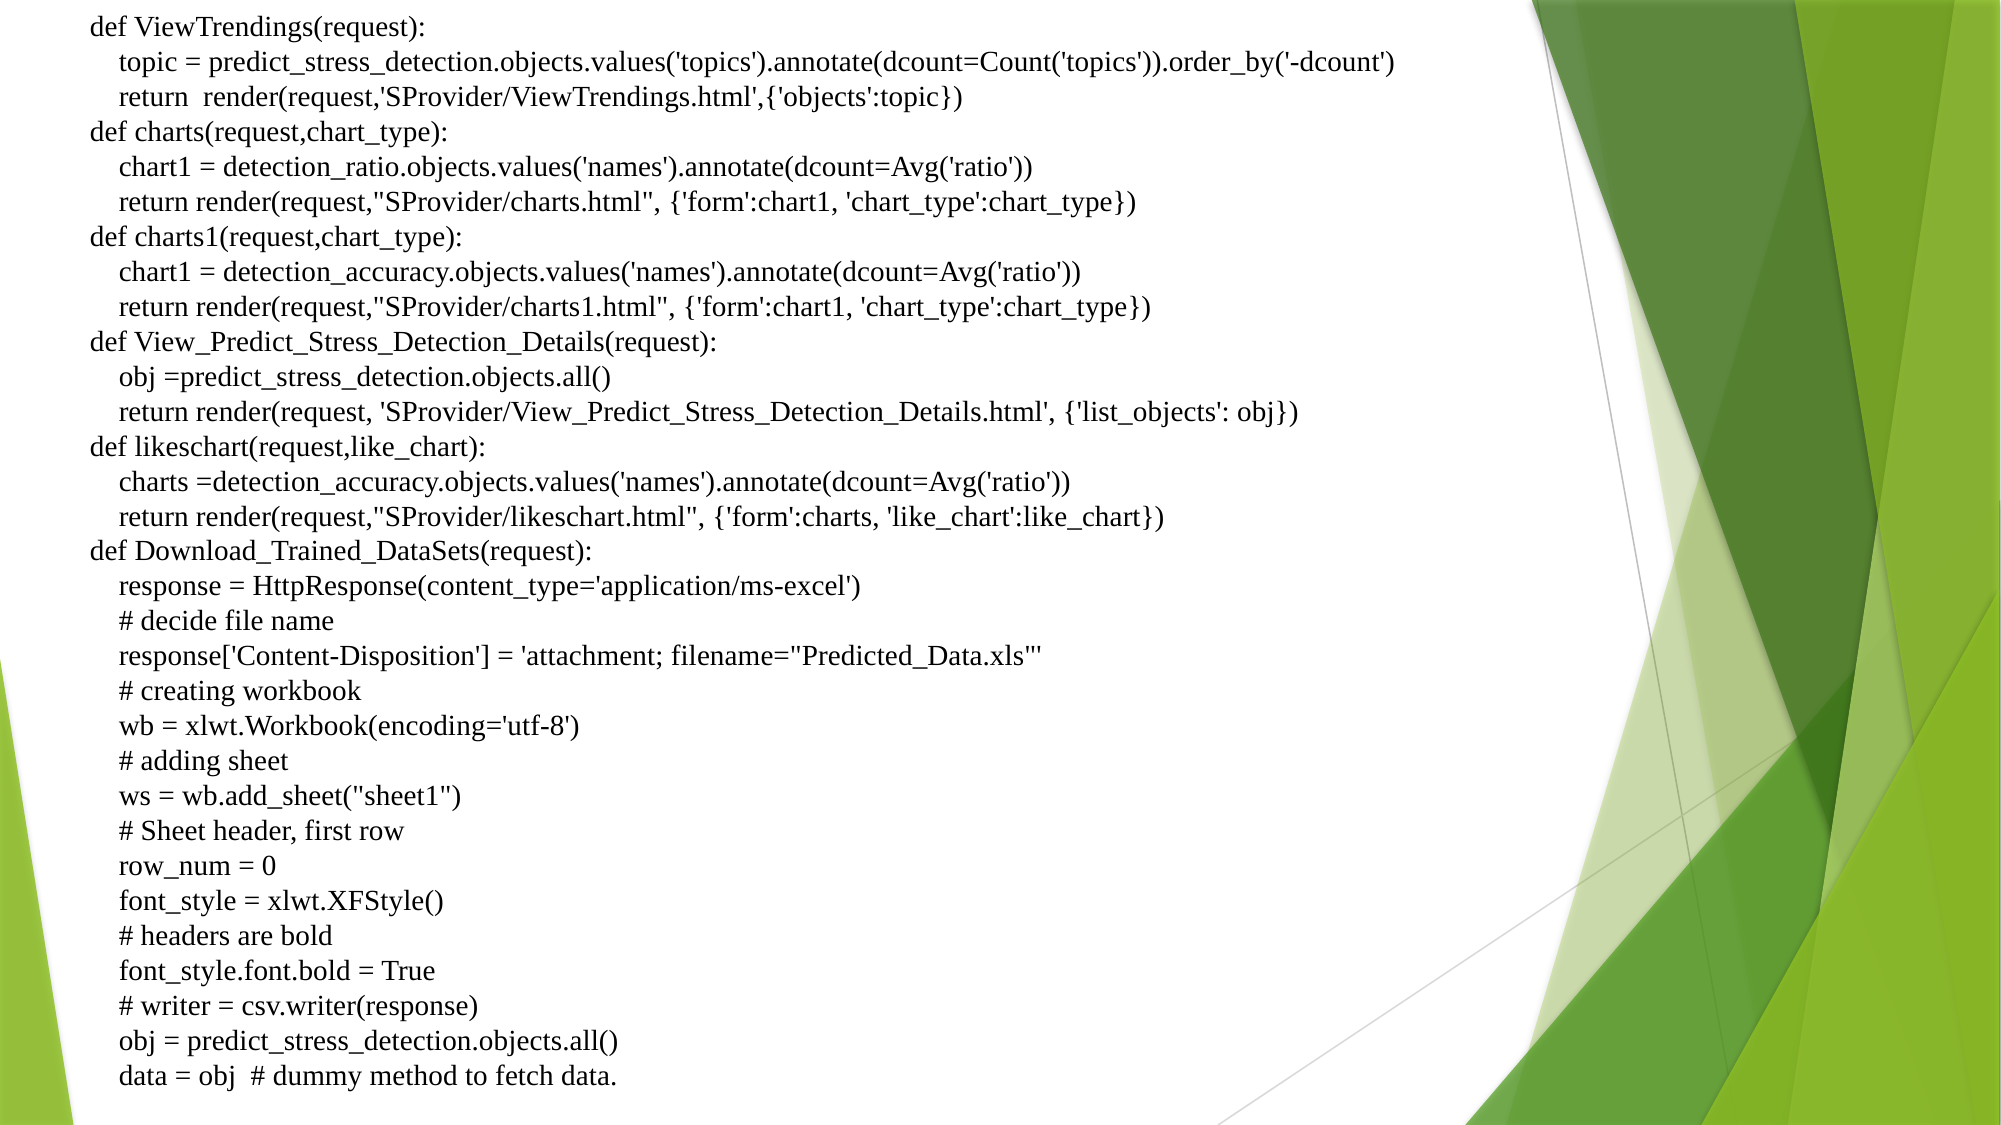

def ViewTrendings(request):
    topic = predict_stress_detection.objects.values('topics').annotate(dcount=Count('topics')).order_by('-dcount')
    return  render(request,'SProvider/ViewTrendings.html',{'objects':topic})
def charts(request,chart_type):
    chart1 = detection_ratio.objects.values('names').annotate(dcount=Avg('ratio'))
    return render(request,"SProvider/charts.html", {'form':chart1, 'chart_type':chart_type})
def charts1(request,chart_type):
    chart1 = detection_accuracy.objects.values('names').annotate(dcount=Avg('ratio'))
    return render(request,"SProvider/charts1.html", {'form':chart1, 'chart_type':chart_type})
def View_Predict_Stress_Detection_Details(request):
    obj =predict_stress_detection.objects.all()
    return render(request, 'SProvider/View_Predict_Stress_Detection_Details.html', {'list_objects': obj})
def likeschart(request,like_chart):
    charts =detection_accuracy.objects.values('names').annotate(dcount=Avg('ratio'))
    return render(request,"SProvider/likeschart.html", {'form':charts, 'like_chart':like_chart})
def Download_Trained_DataSets(request):
    response = HttpResponse(content_type='application/ms-excel')
    # decide file name
    response['Content-Disposition'] = 'attachment; filename="Predicted_Data.xls"'
    # creating workbook
    wb = xlwt.Workbook(encoding='utf-8')
    # adding sheet
    ws = wb.add_sheet("sheet1")
    # Sheet header, first row
    row_num = 0
    font_style = xlwt.XFStyle()
    # headers are bold
    font_style.font.bold = True
    # writer = csv.writer(response)
    obj = predict_stress_detection.objects.all()
    data = obj  # dummy method to fetch data.